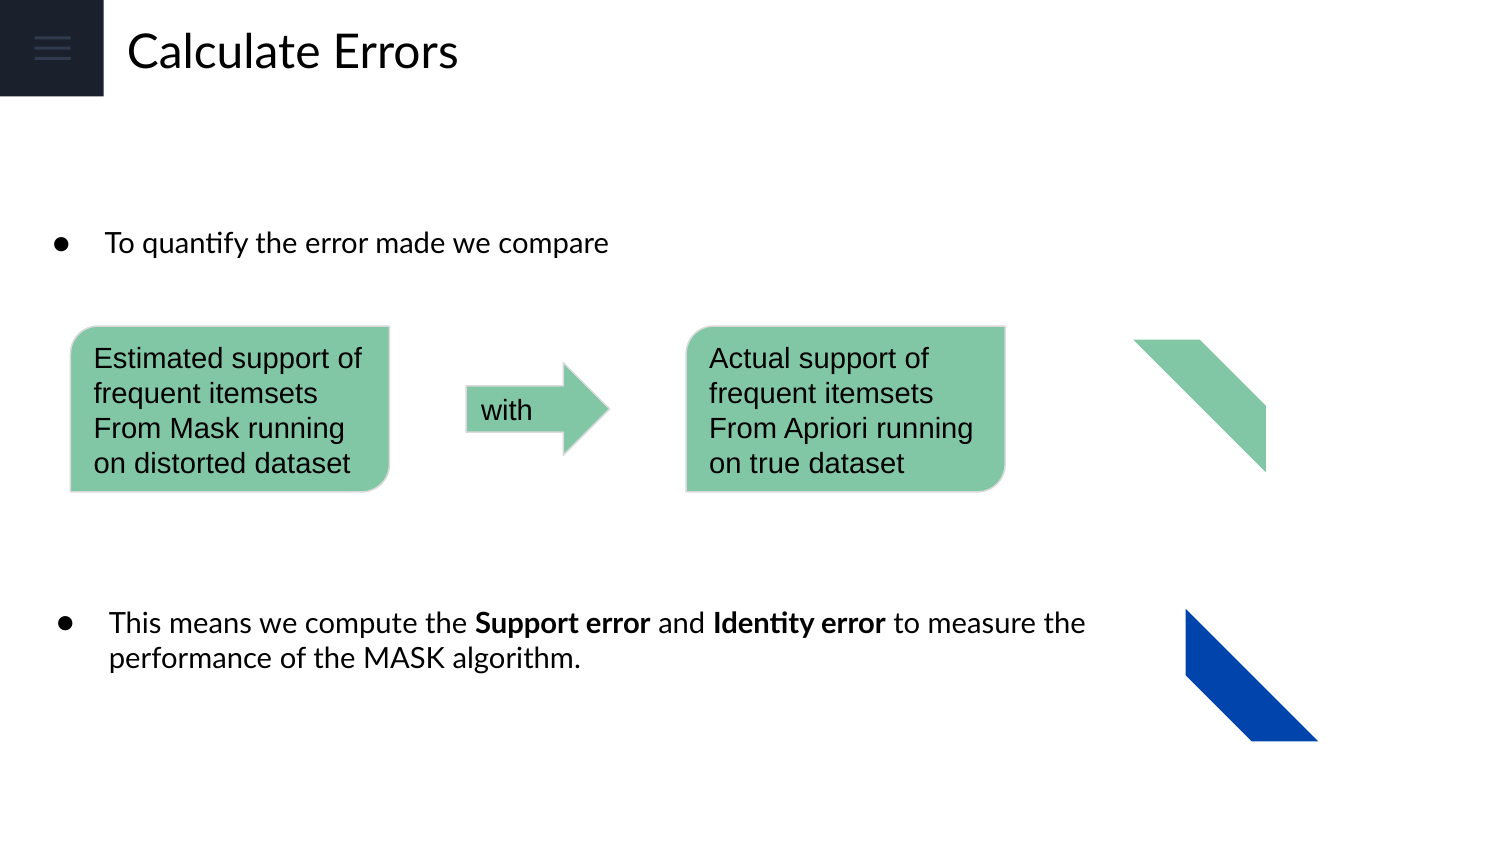

Calculate Errors
To quantify the error made we compare
Estimated support of frequent itemsets From Mask running on distorted dataset
Actual support of frequent itemsets From Apriori running on true dataset
with
This means we compute the Support error and Identity error to measure the performance of the MASK algorithm.